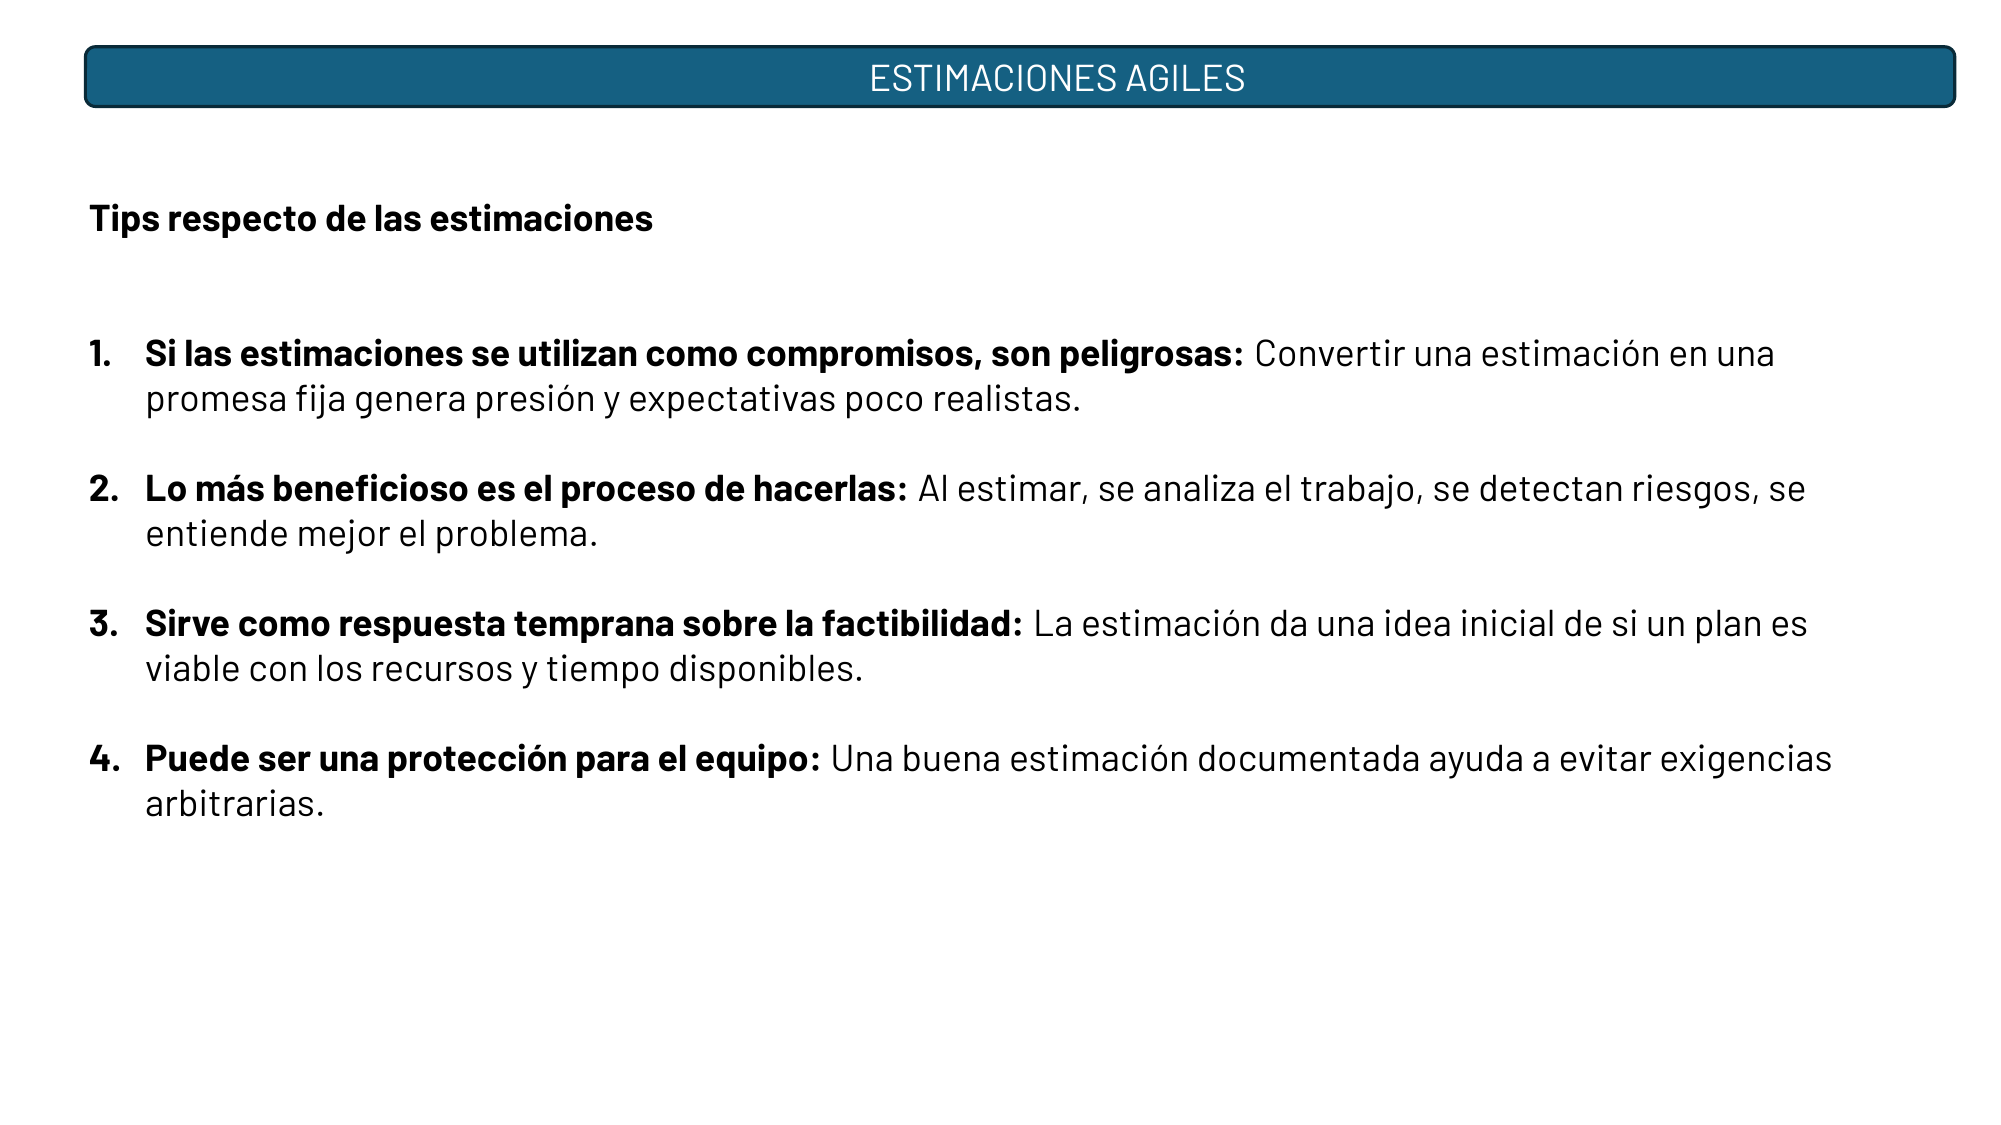

ESTIMACIONES AGILES
Tips respecto de las estimaciones

Si las estimaciones se utilizan como compromisos, son peligrosas: Convertir una estimación en una promesa fija genera presión y expectativas poco realistas.

Lo más beneficioso es el proceso de hacerlas: Al estimar, se analiza el trabajo, se detectan riesgos, se entiende mejor el problema.

Sirve como respuesta temprana sobre la factibilidad: La estimación da una idea inicial de si un plan es viable con los recursos y tiempo disponibles.

Puede ser una protección para el equipo: Una buena estimación documentada ayuda a evitar exigencias arbitrarias.